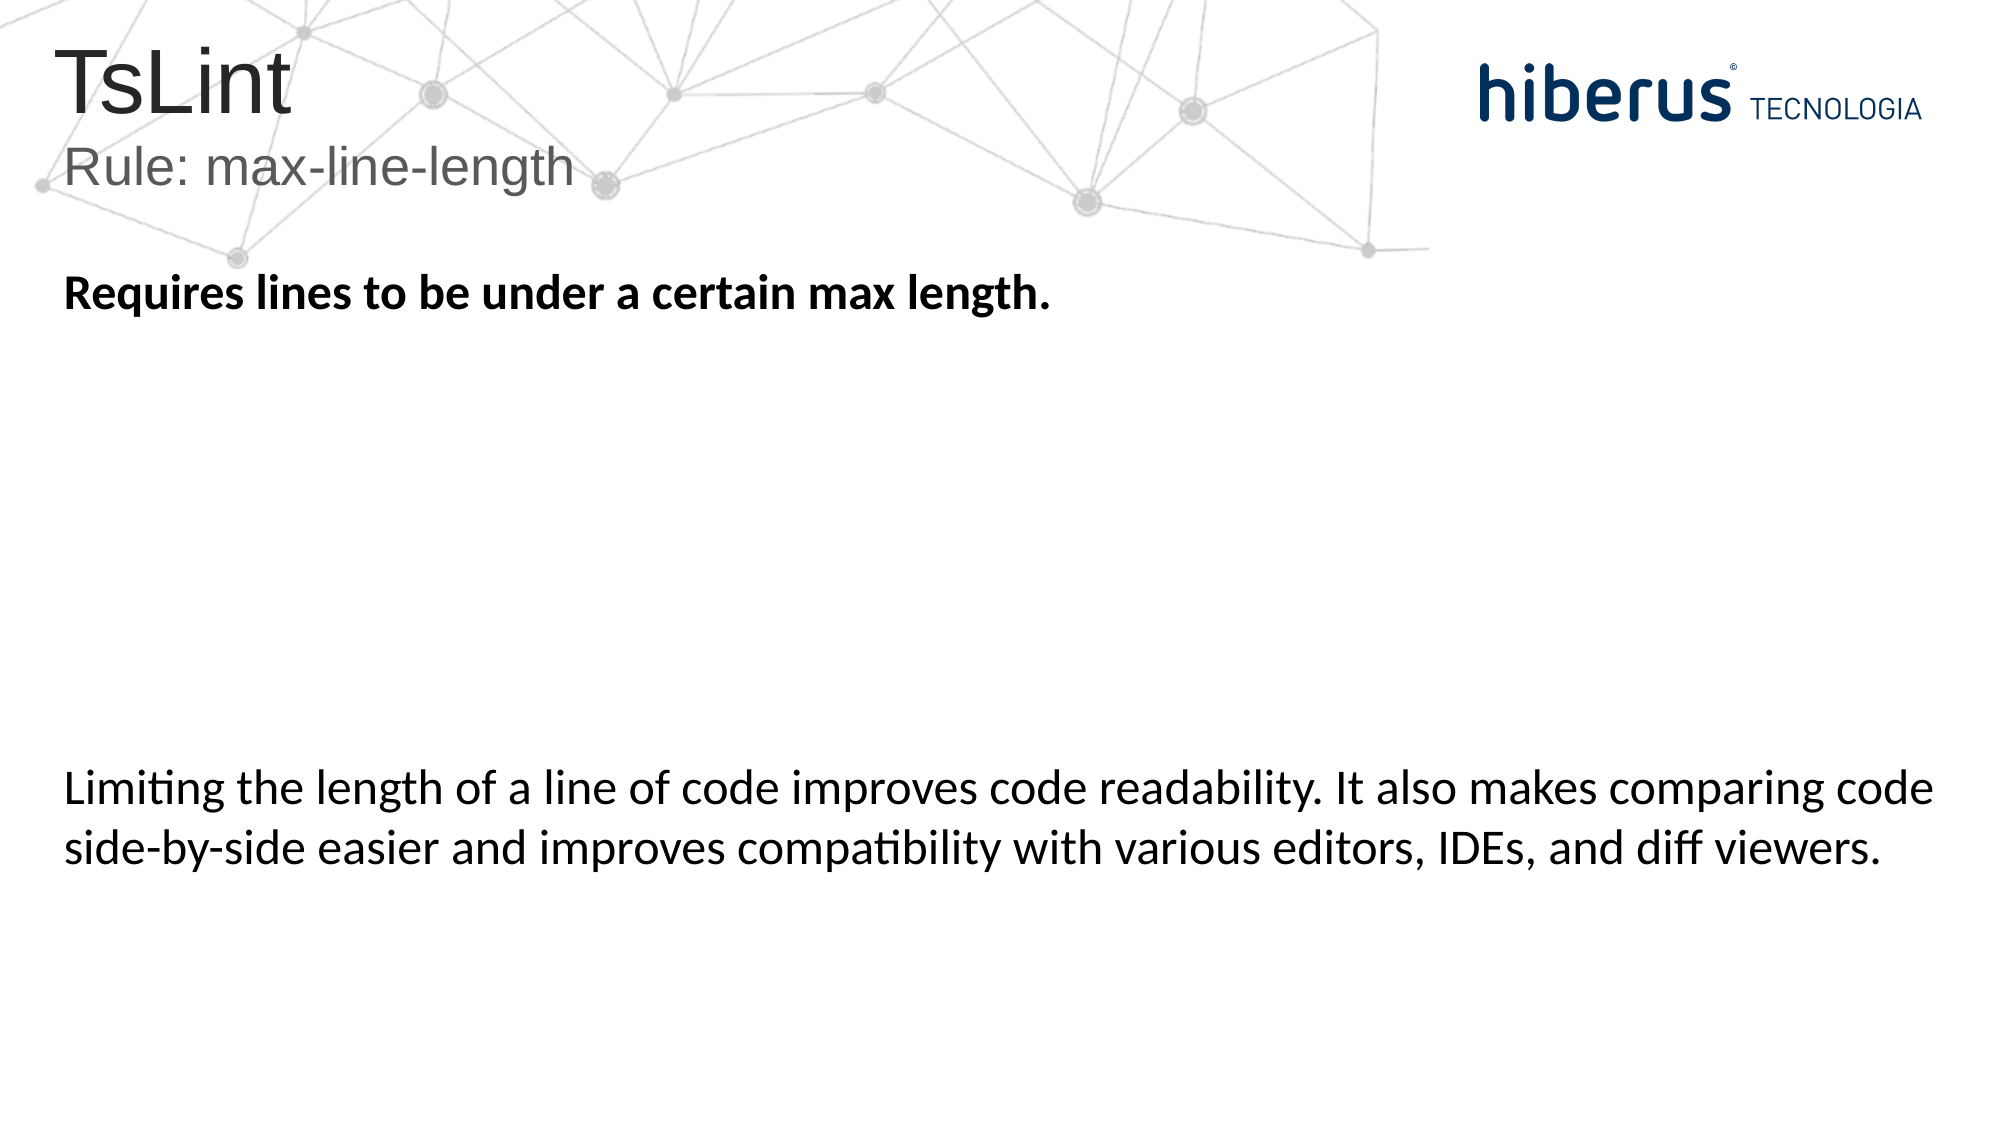

# TsLint
Rule: max-line-length
Requires lines to be under a certain max length.

Limiting the length of a line of code improves code readability. It also makes comparing code side-by-side easier and improves compatibility with various editors, IDEs, and diff viewers.